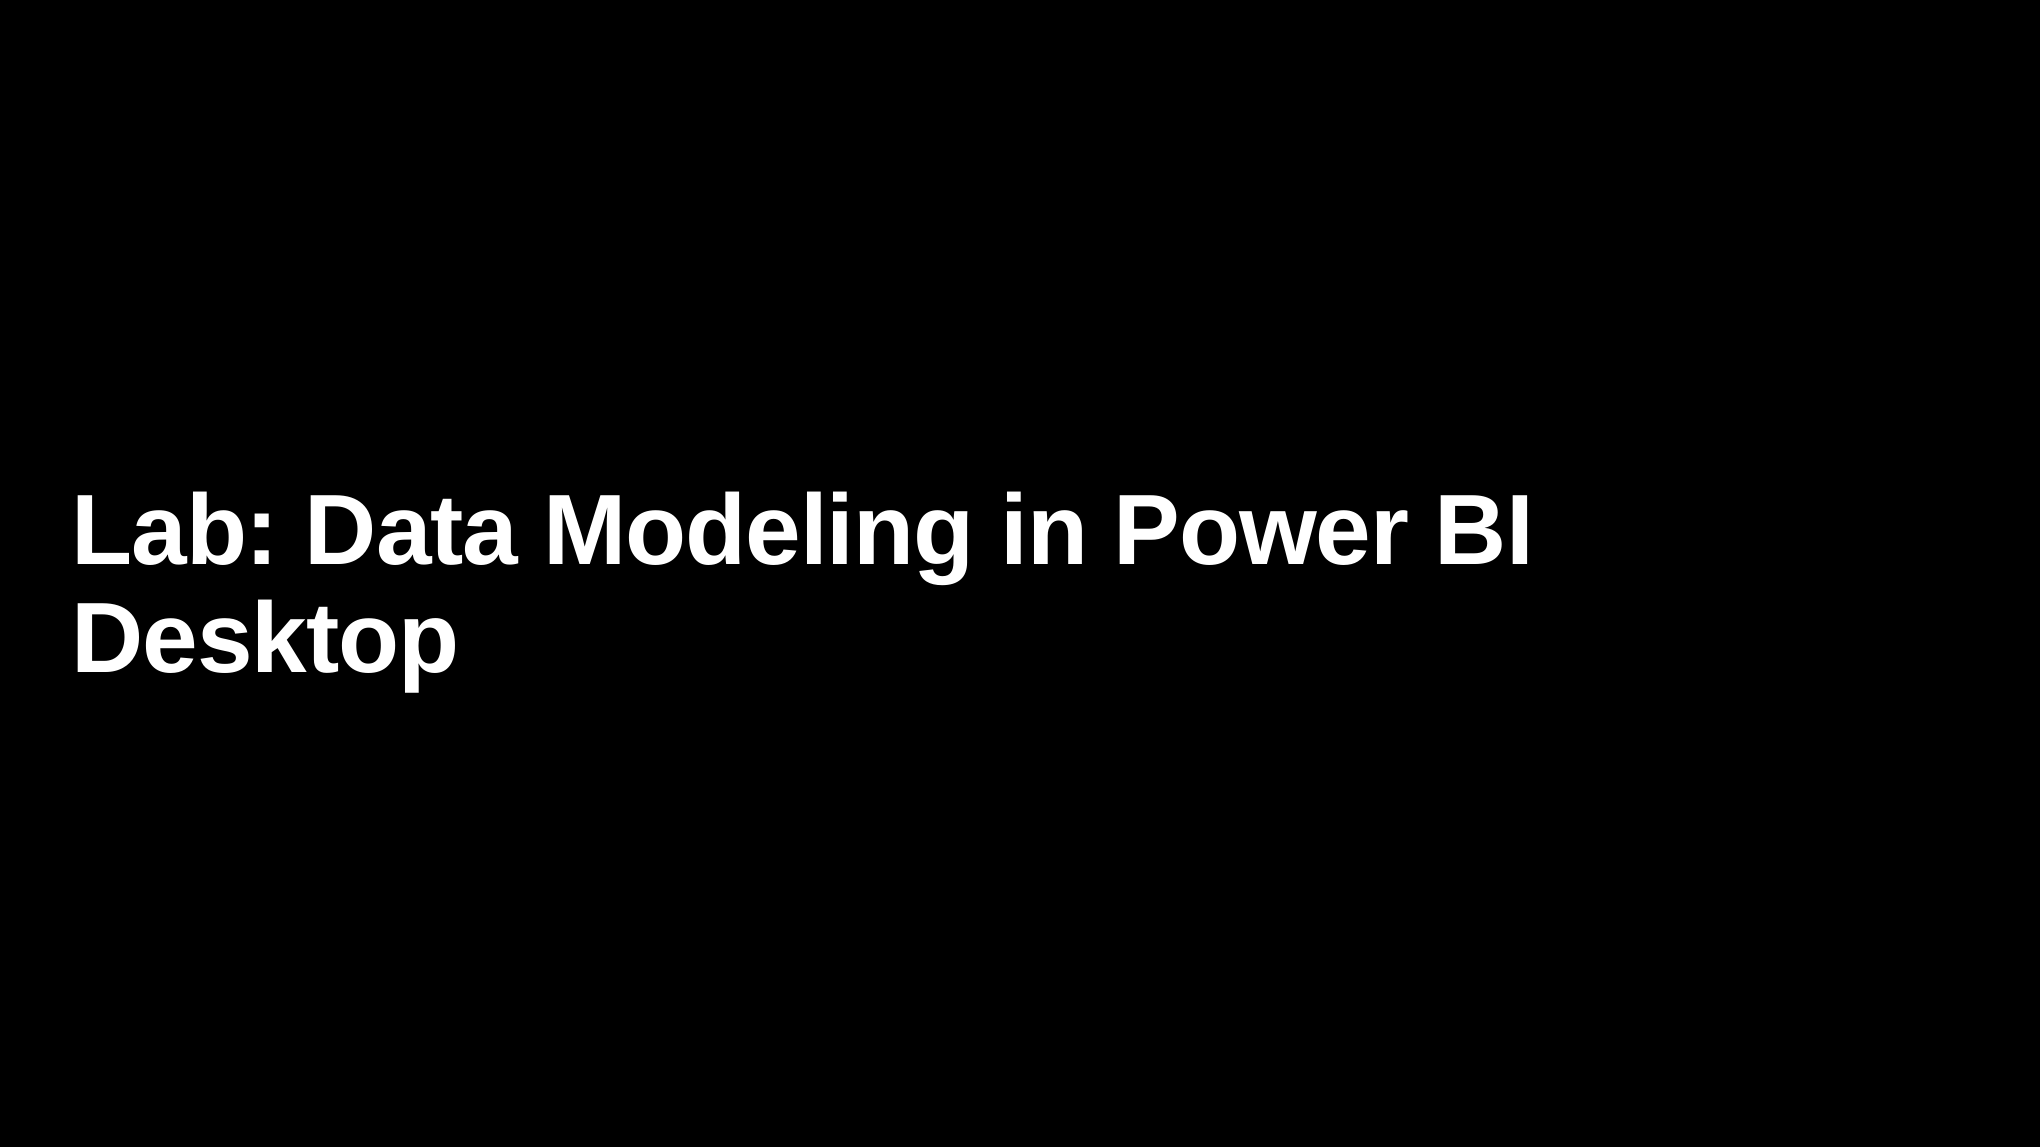

# Lab: Data Modeling in Power BI Desktop